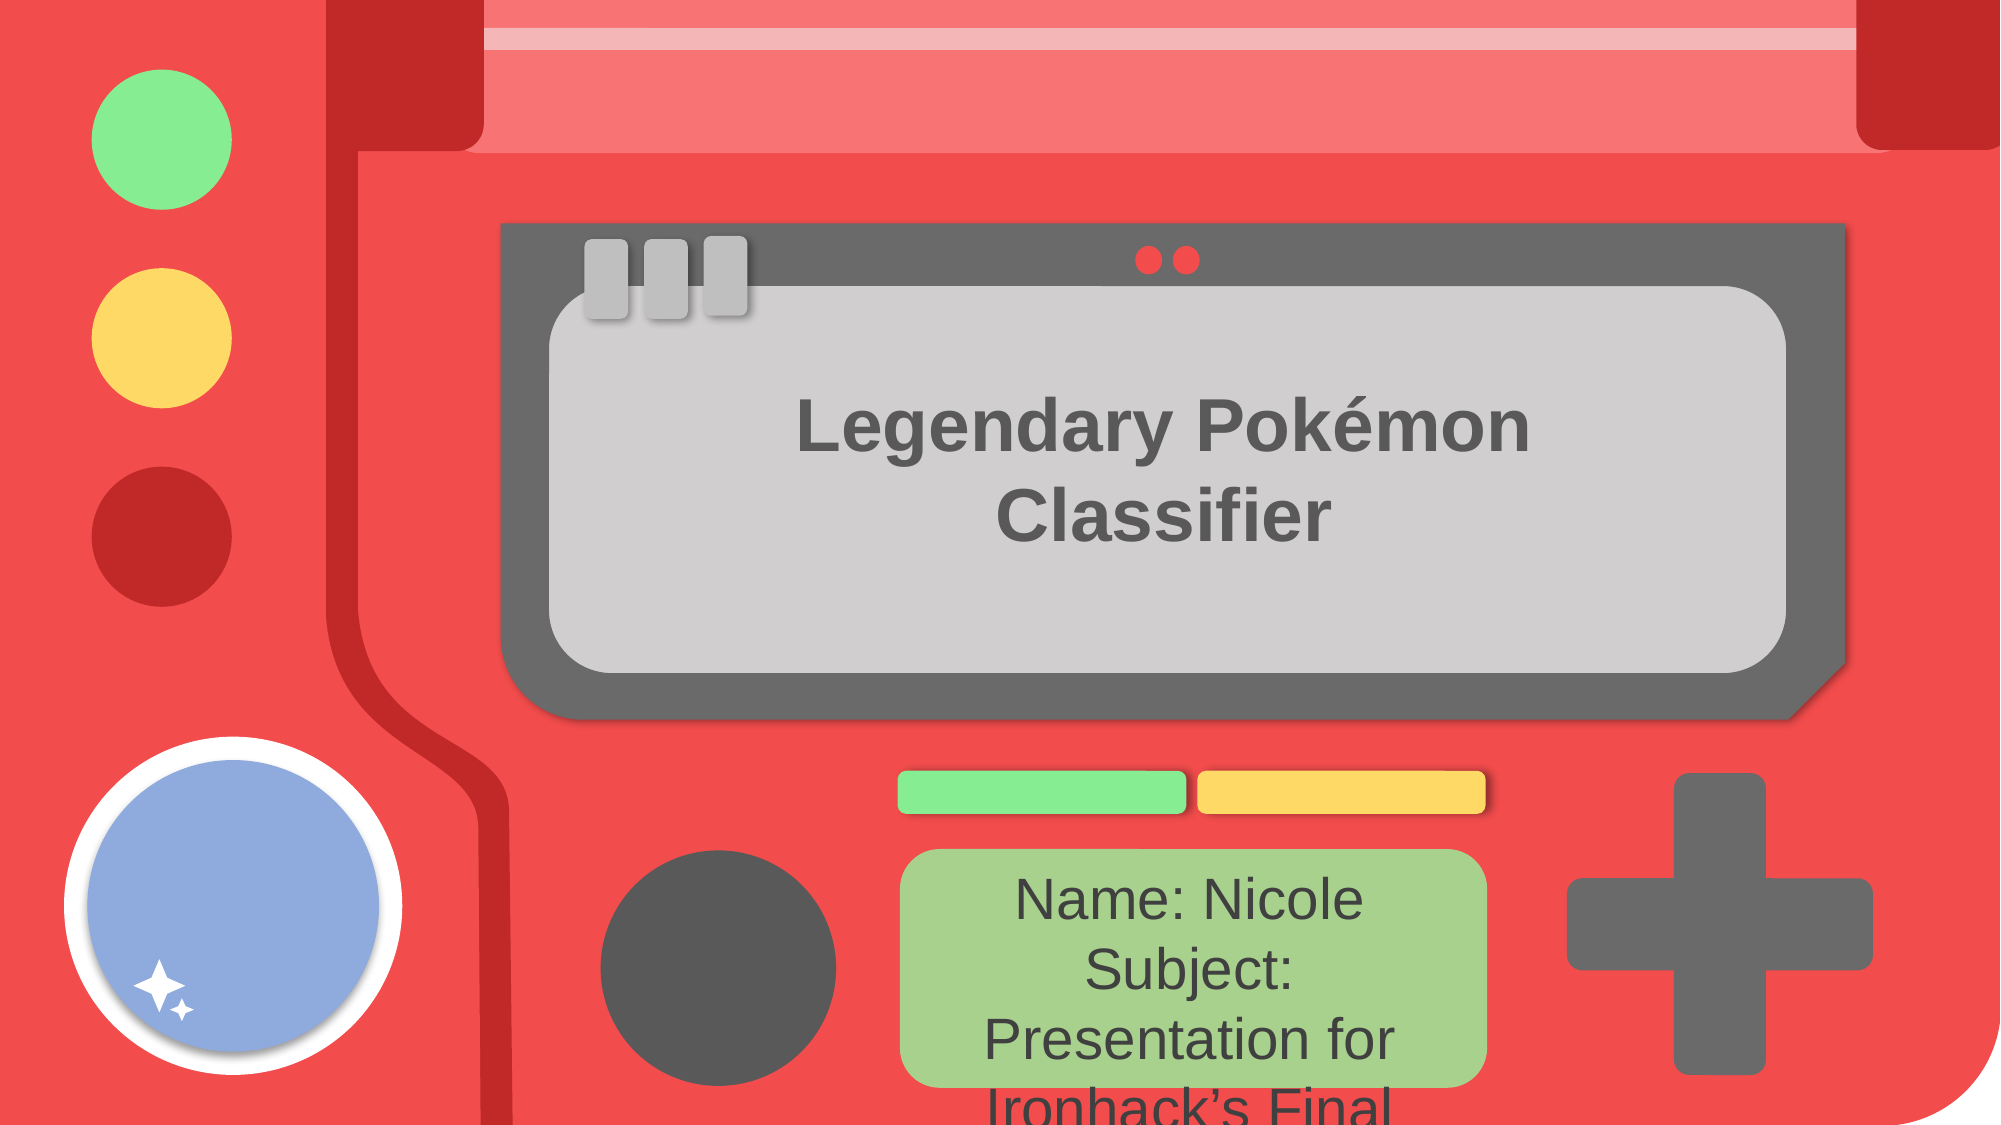

Legendary Pokémon Classifier

Name: Nicole
Subject: Presentation for Ironhack’s Final Project